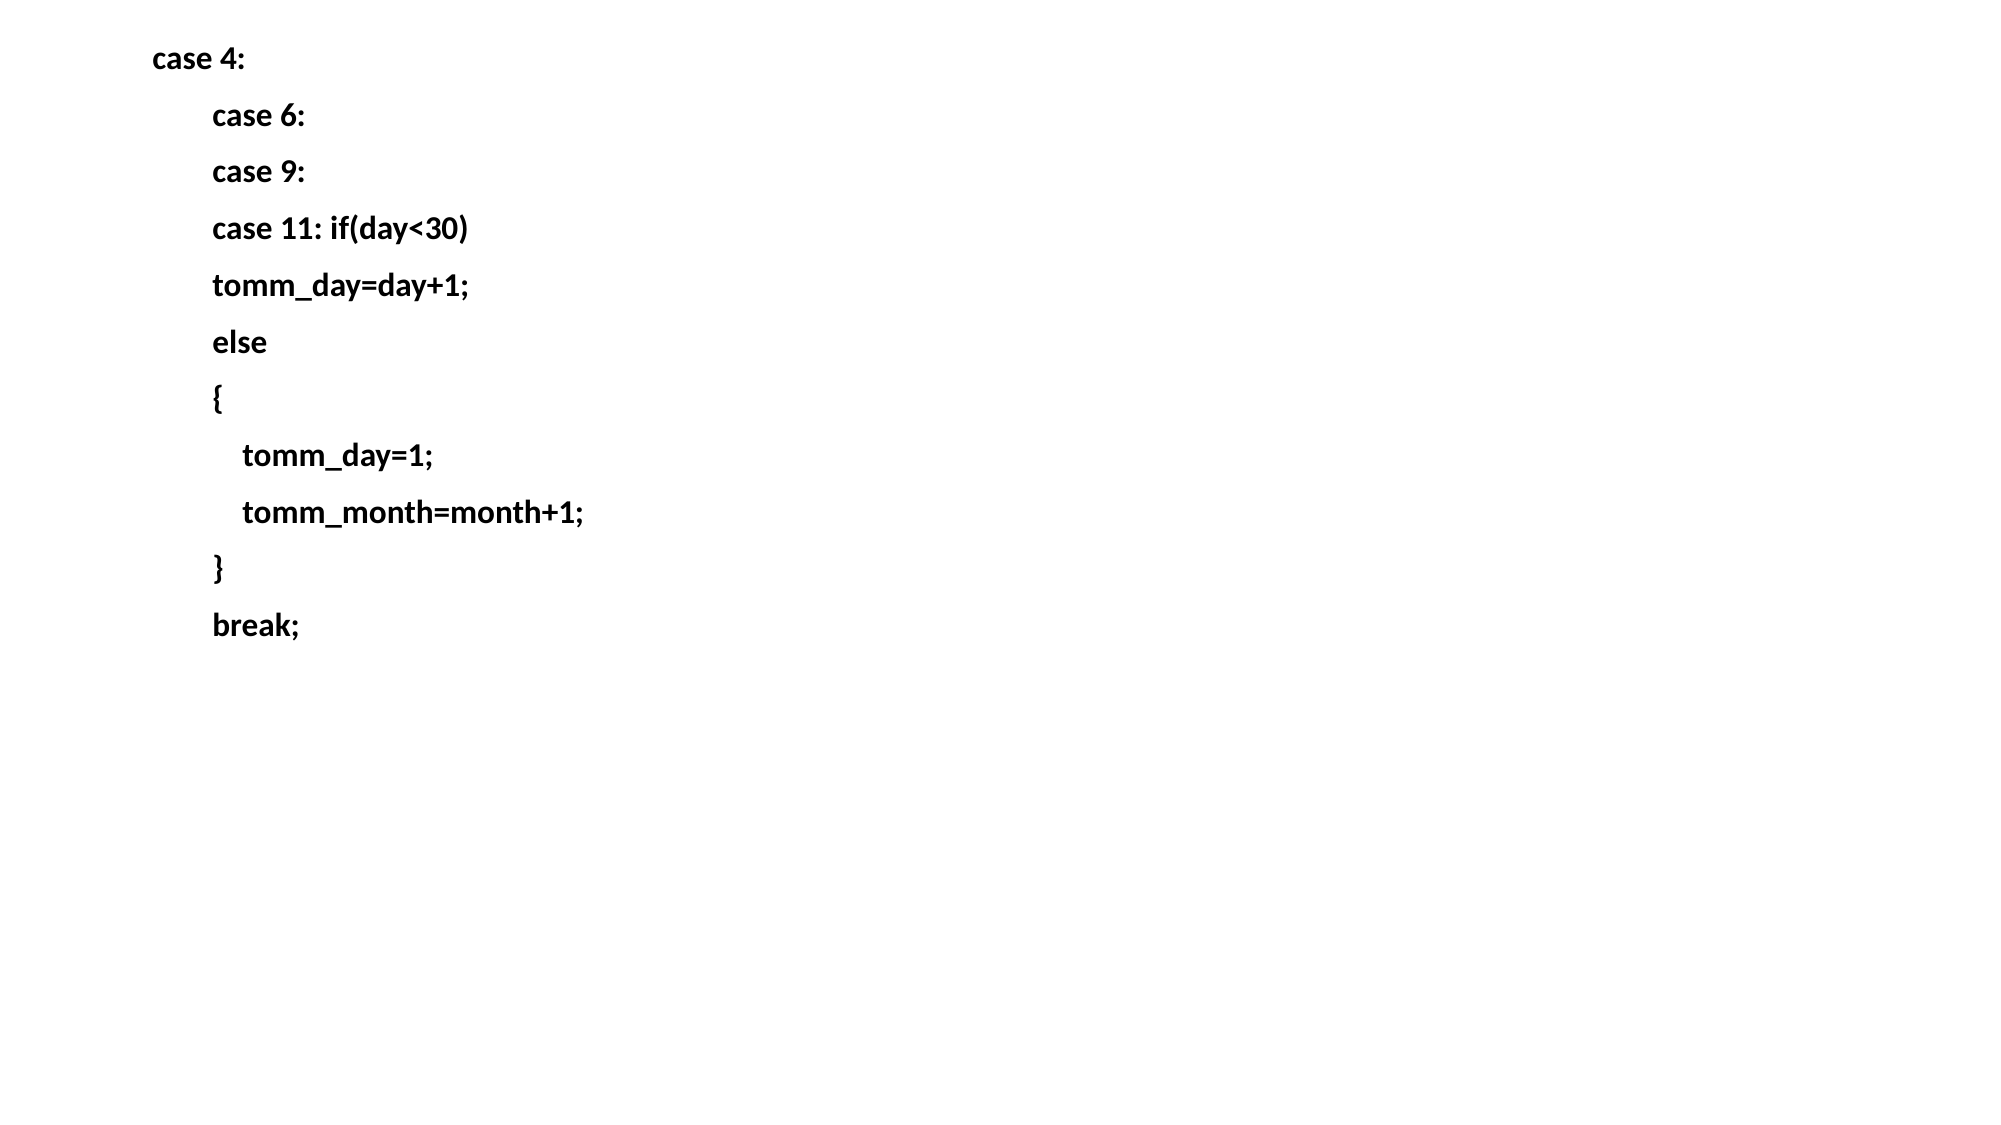

case 4:
        case 6:
        case 9:
        case 11: if(day<30)
        tomm_day=day+1;
        else
        {
            tomm_day=1;
            tomm_month=month+1;
        }
        break;